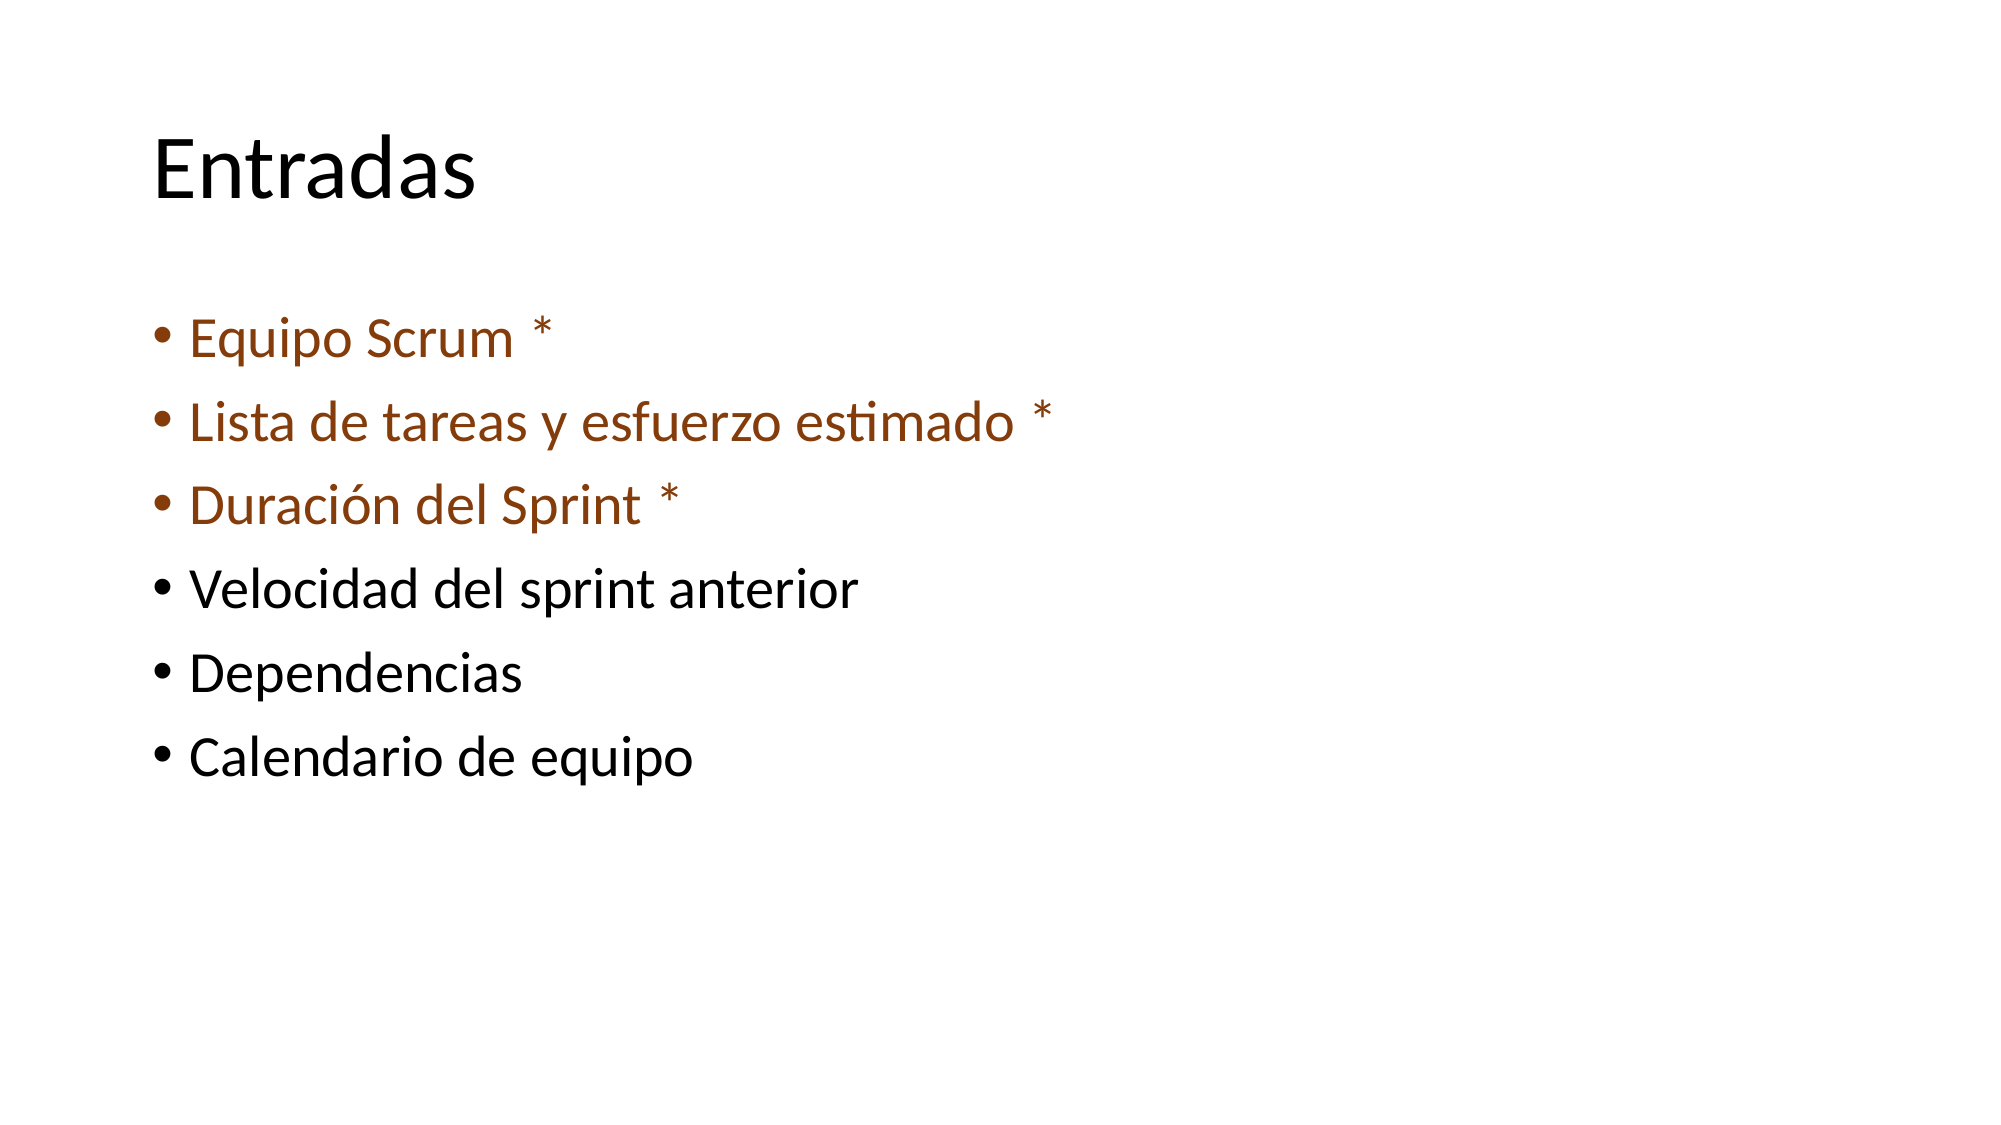

# Entradas
Equipo Scrum *
Lista de tareas y esfuerzo estimado *
Duración del Sprint *
Velocidad del sprint anterior
Dependencias
Calendario de equipo